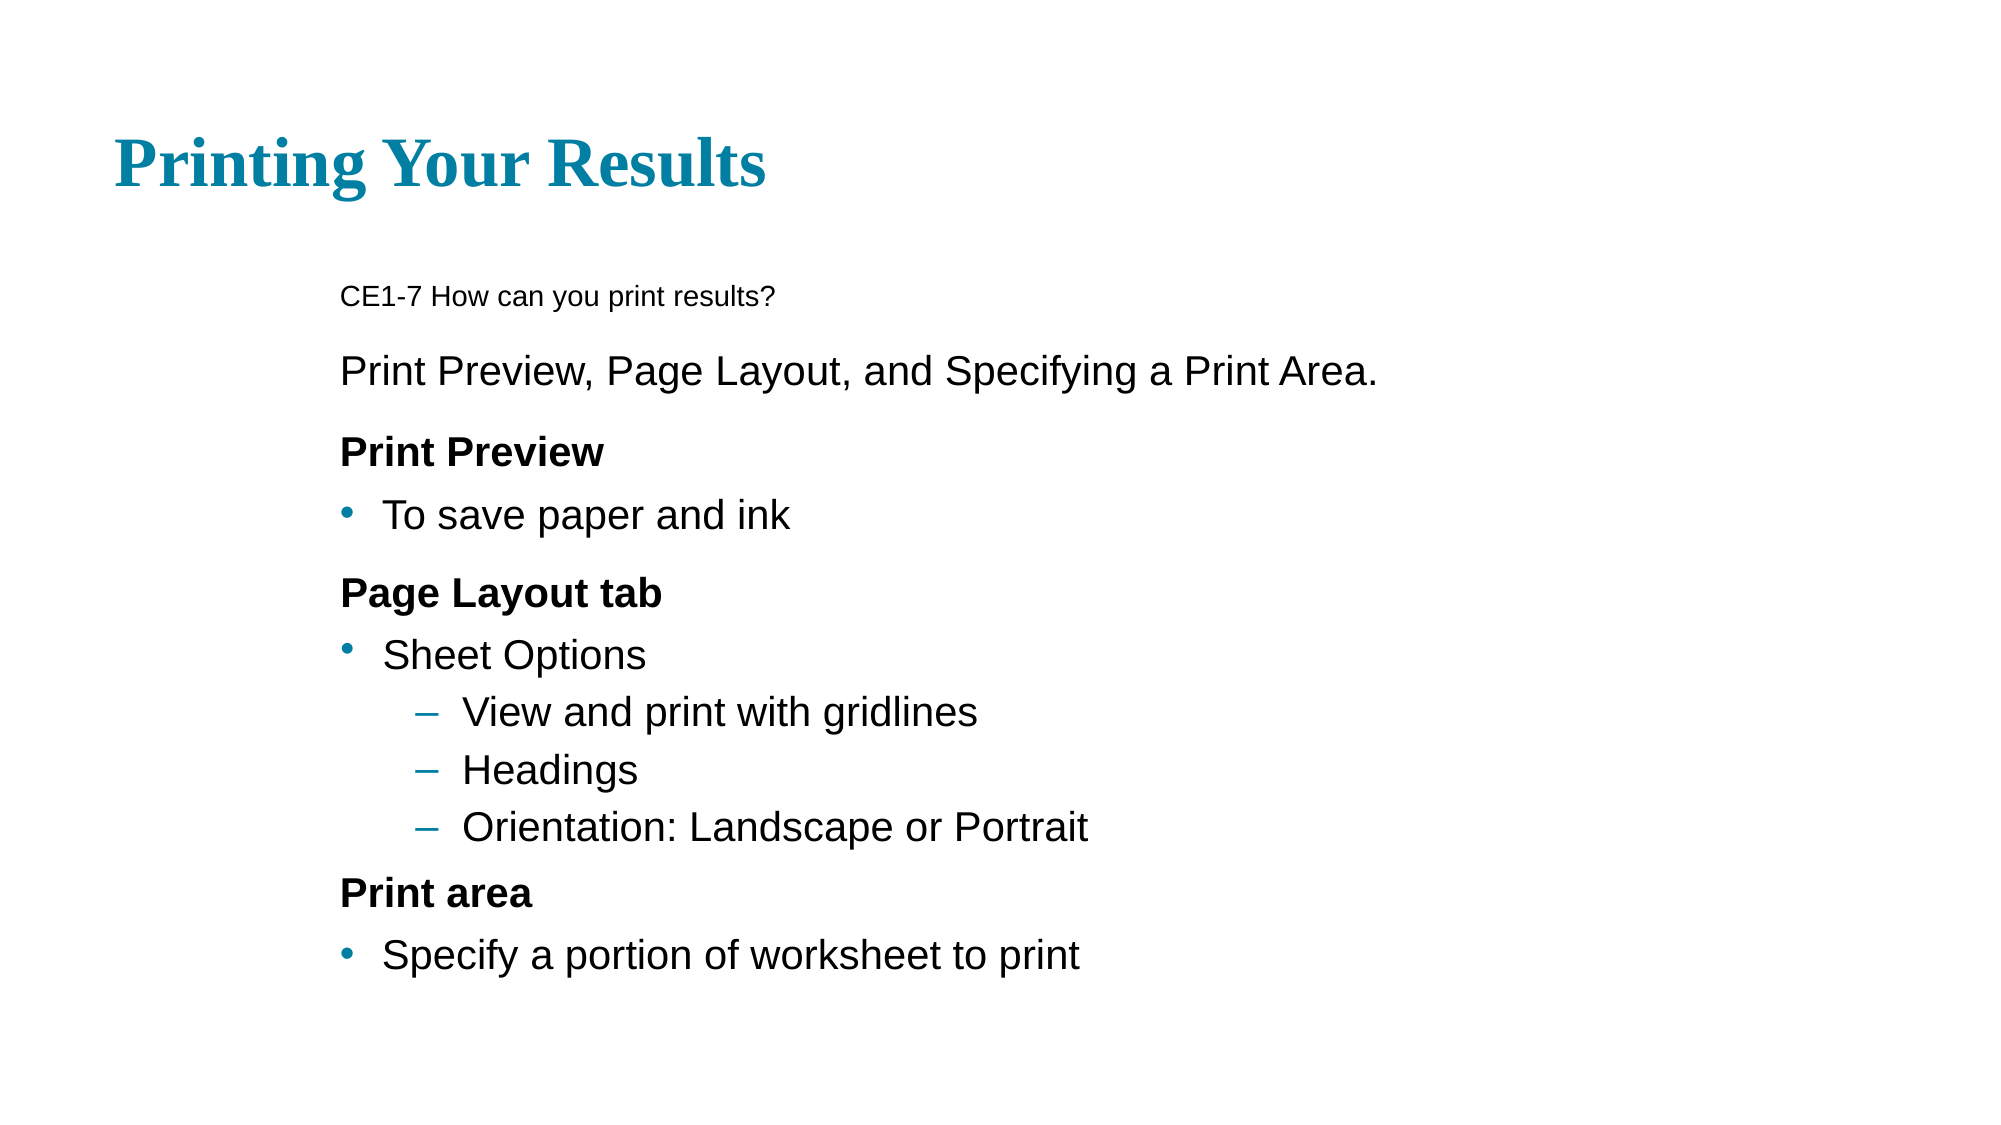

# Printing Your Results
CE1-7 How can you print results?
Print Preview, Page Layout, and Specifying a Print Area.
Print Preview
To save paper and ink
Page Layout tab
Sheet Options
View and print with gridlines
Headings
Orientation: Landscape or Portrait
Print area
Specify a portion of worksheet to print